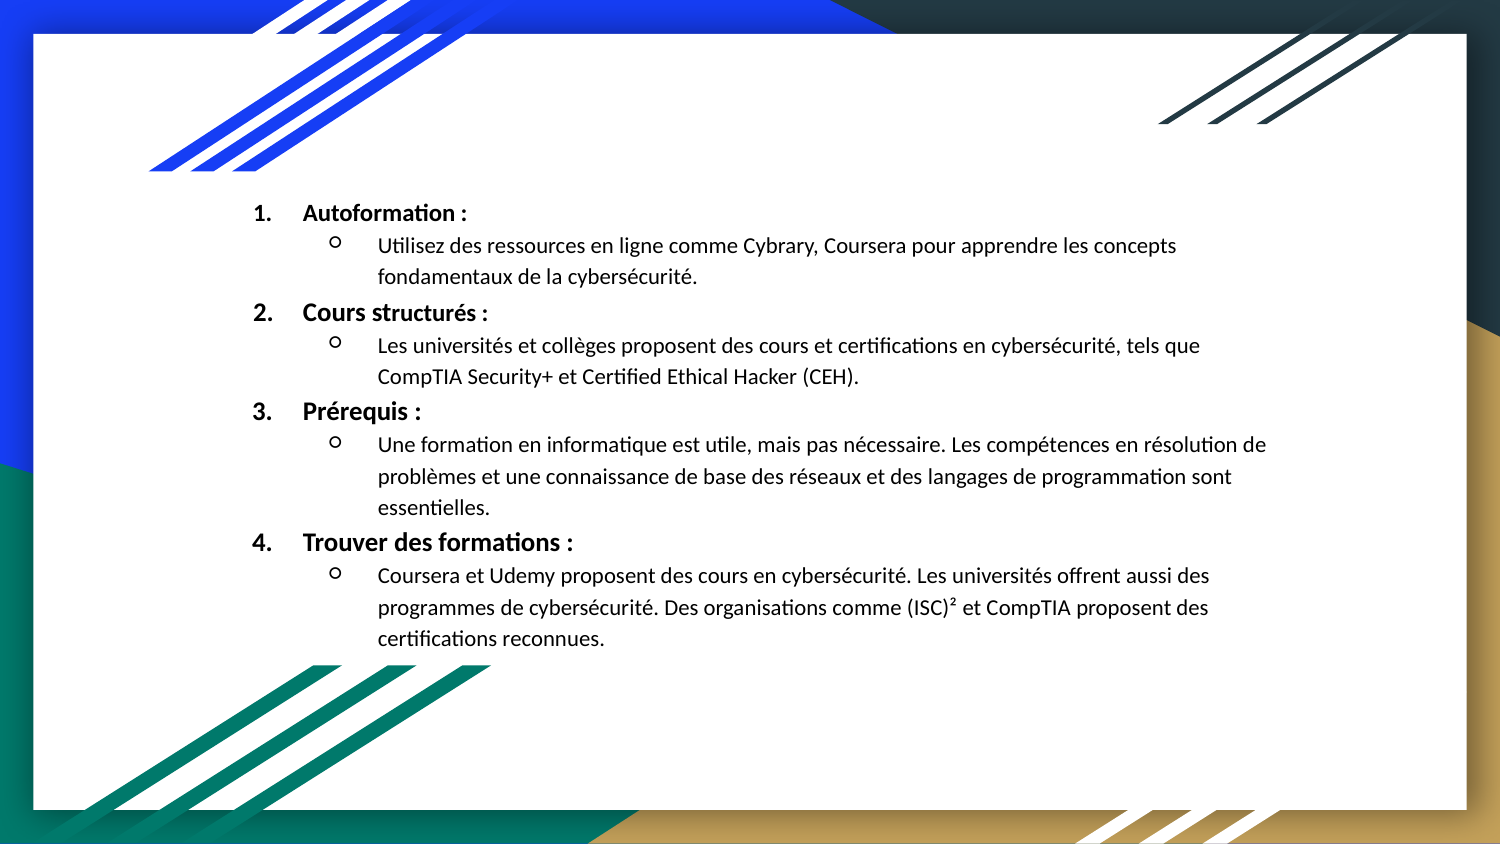

# Autoformation :
Utilisez des ressources en ligne comme Cybrary, Coursera pour apprendre les concepts fondamentaux de la cybersécurité.
Cours structurés :
Les universités et collèges proposent des cours et certifications en cybersécurité, tels que CompTIA Security+ et Certified Ethical Hacker (CEH).
Prérequis :
Une formation en informatique est utile, mais pas nécessaire. Les compétences en résolution de problèmes et une connaissance de base des réseaux et des langages de programmation sont essentielles.
Trouver des formations :
Coursera et Udemy proposent des cours en cybersécurité. Les universités offrent aussi des programmes de cybersécurité. Des organisations comme (ISC)² et CompTIA proposent des certifications reconnues.